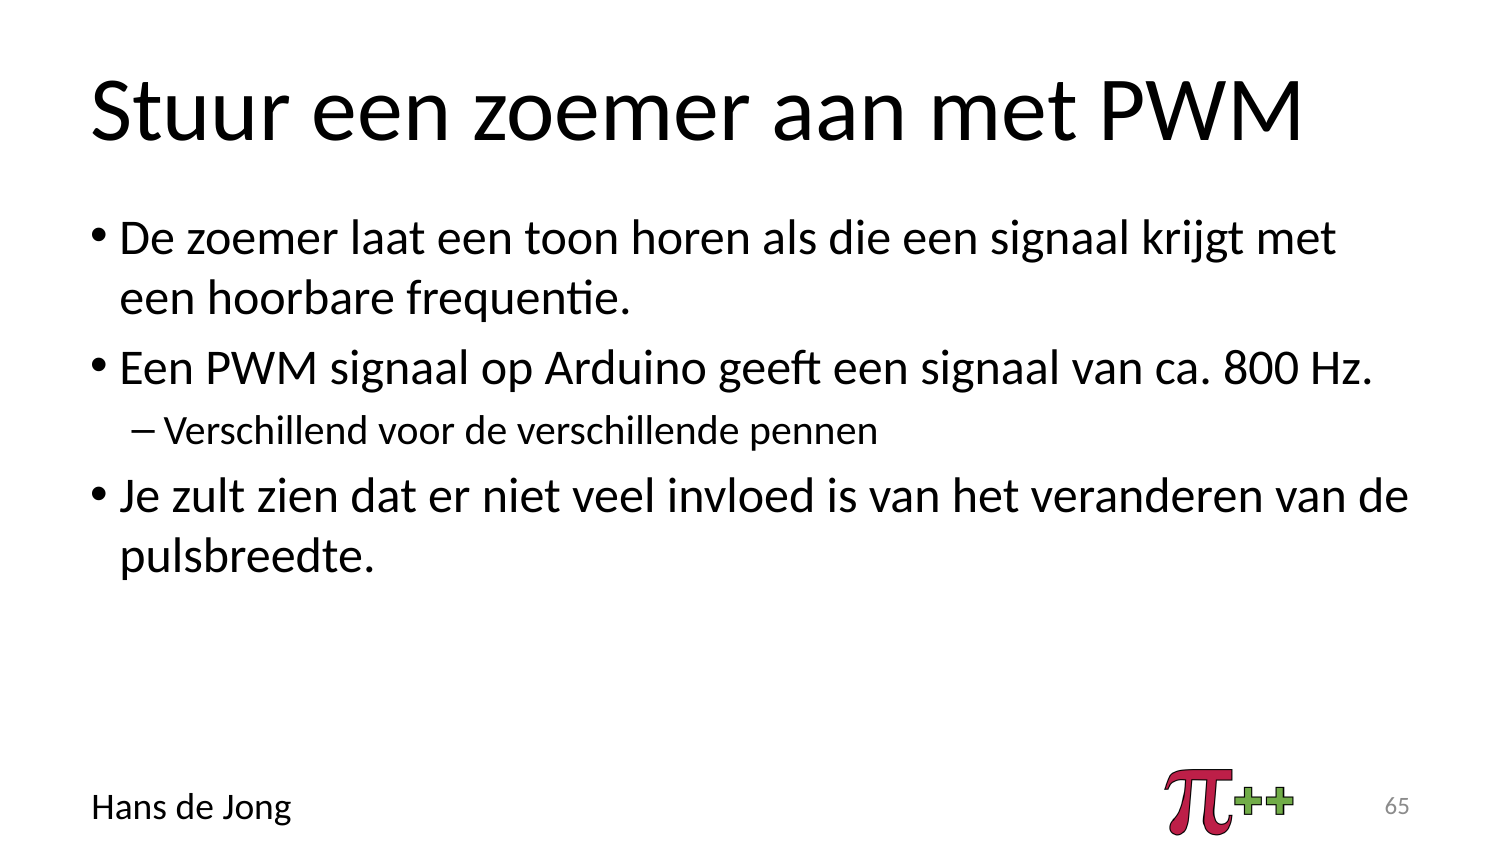

# Stuur een zoemer aan met PWM
De zoemer laat een toon horen als die een signaal krijgt met een hoorbare frequentie.
Een PWM signaal op Arduino geeft een signaal van ca. 800 Hz.
Verschillend voor de verschillende pennen
Je zult zien dat er niet veel invloed is van het veranderen van de pulsbreedte.
65